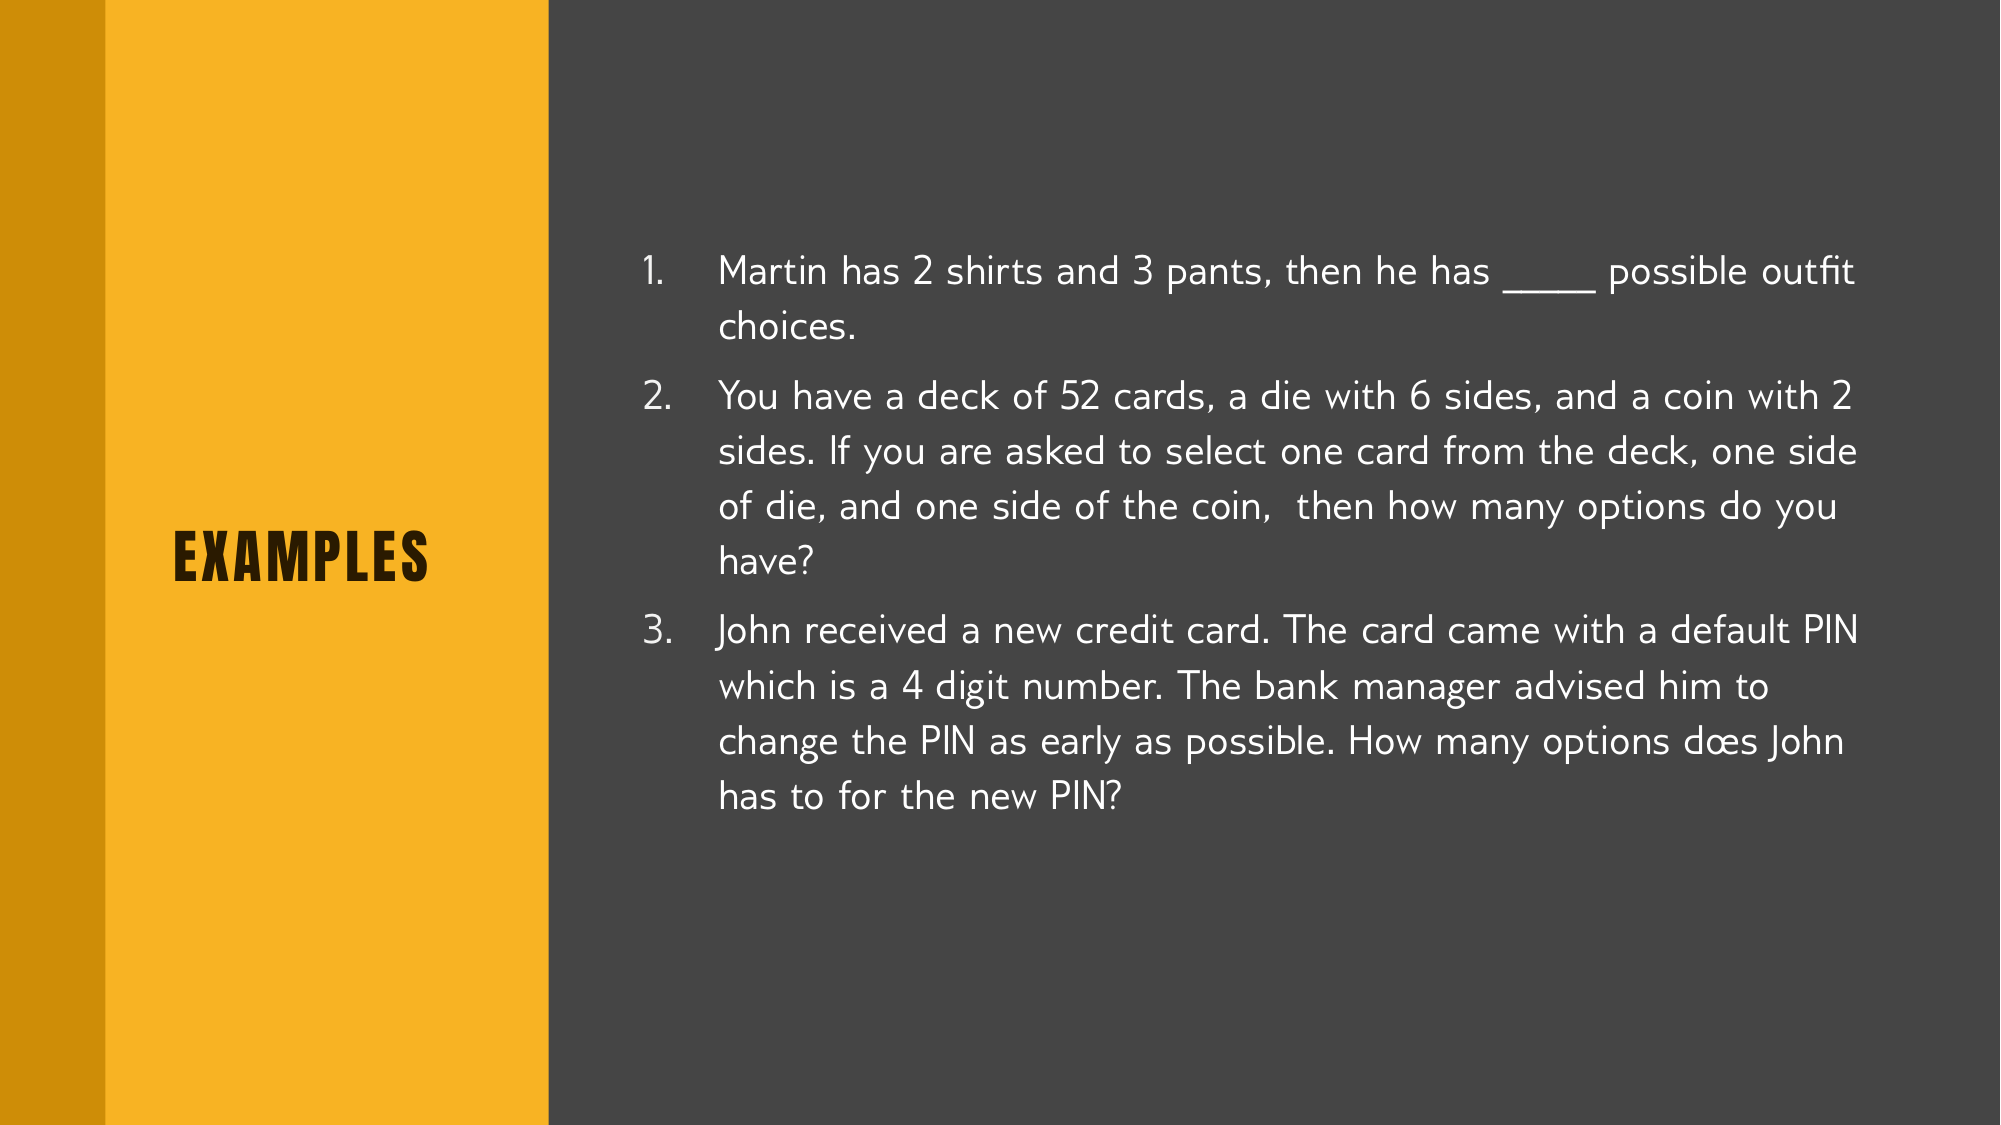

# Examples
Martin has 2 shirts and 3 pants, then he has _____ possible outfit choices.
You have a deck of 52 cards, a die with 6 sides, and a coin with 2 sides. If you are asked to select one card from the deck, one side of die, and one side of the coin,  then how many options do you have?
John received a new credit card. The card came with a default PIN which is a 4 digit number. The bank manager advised him to change the PIN as early as possible. How many options does John has to for the new PIN?